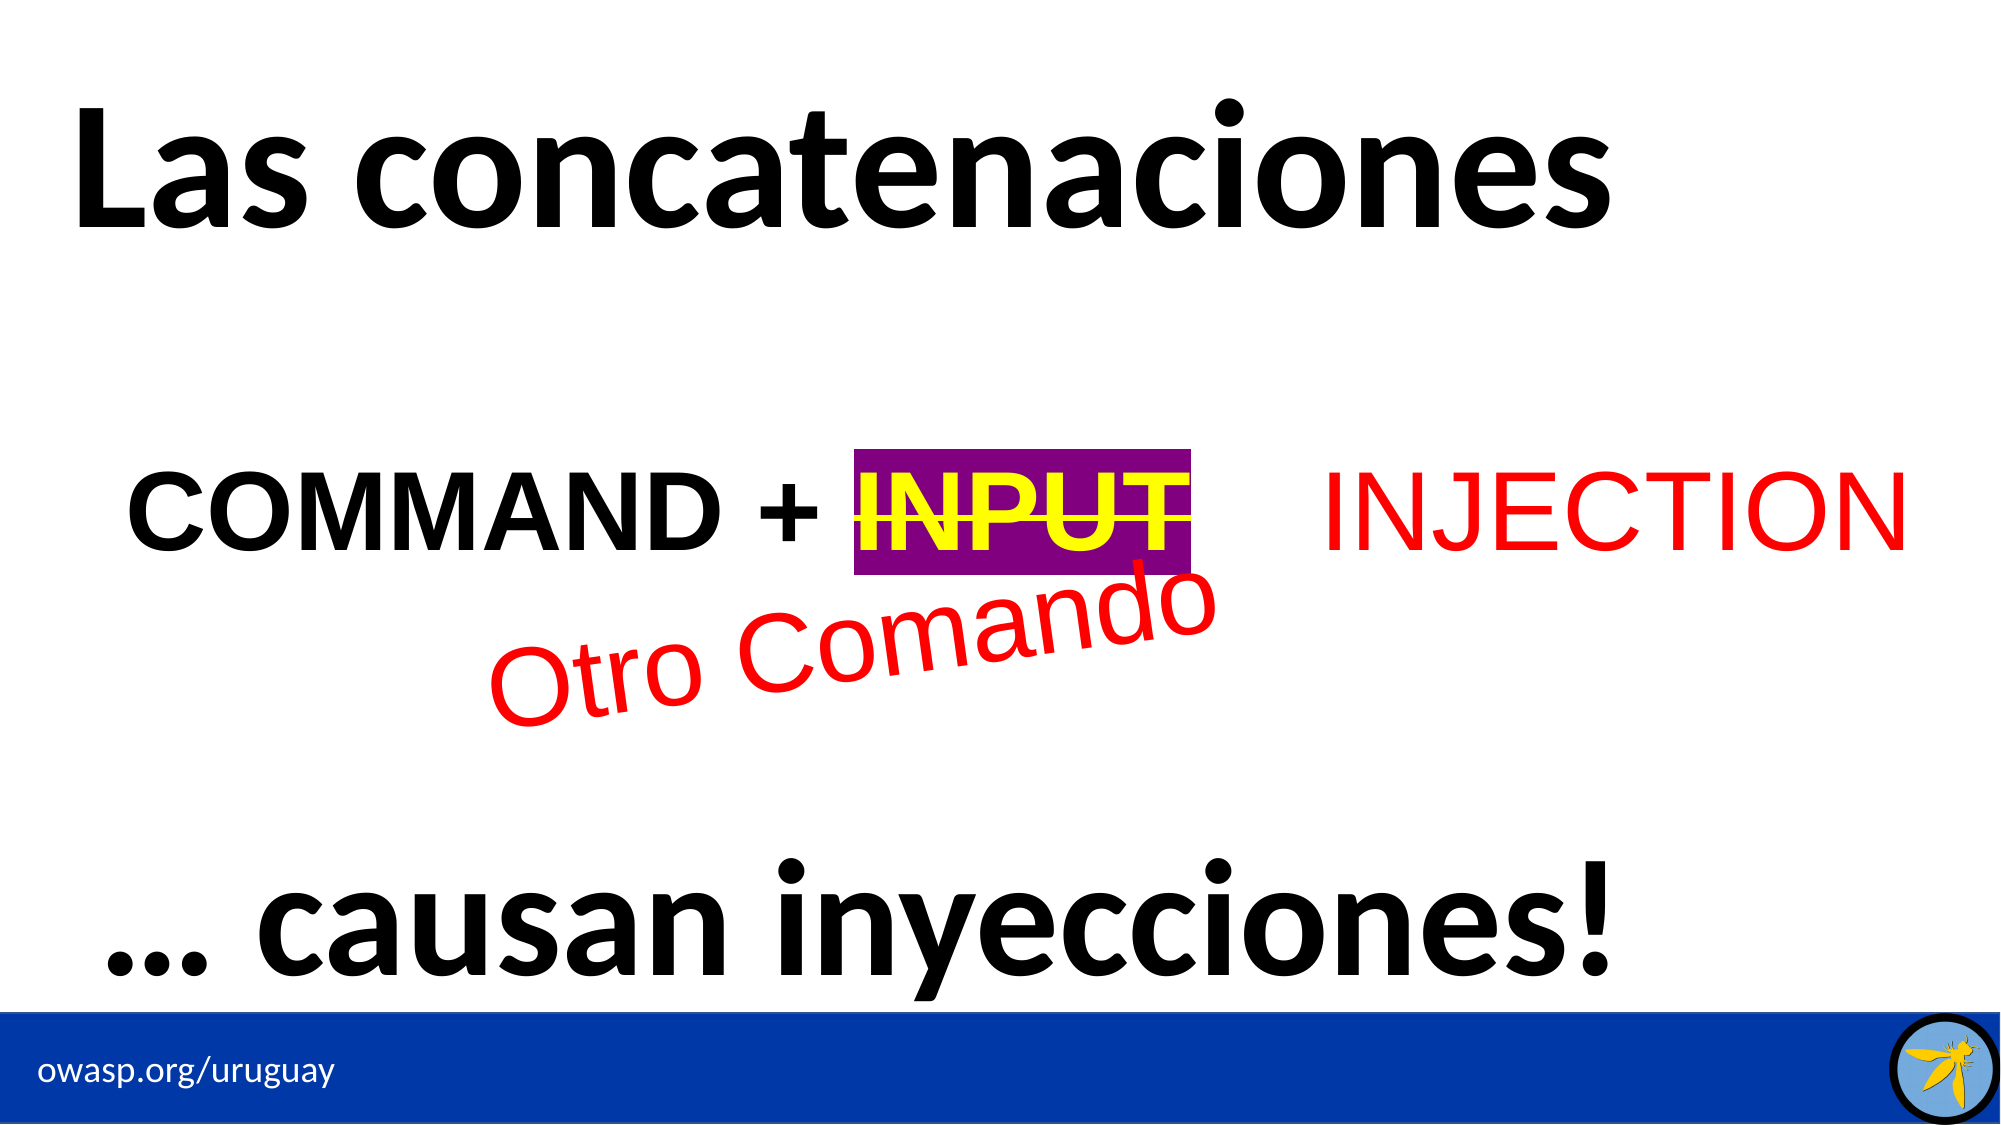

# Las concatenaciones
COMMAND + INPUT = INJECTION
Otro Comando
… causan inyecciones!